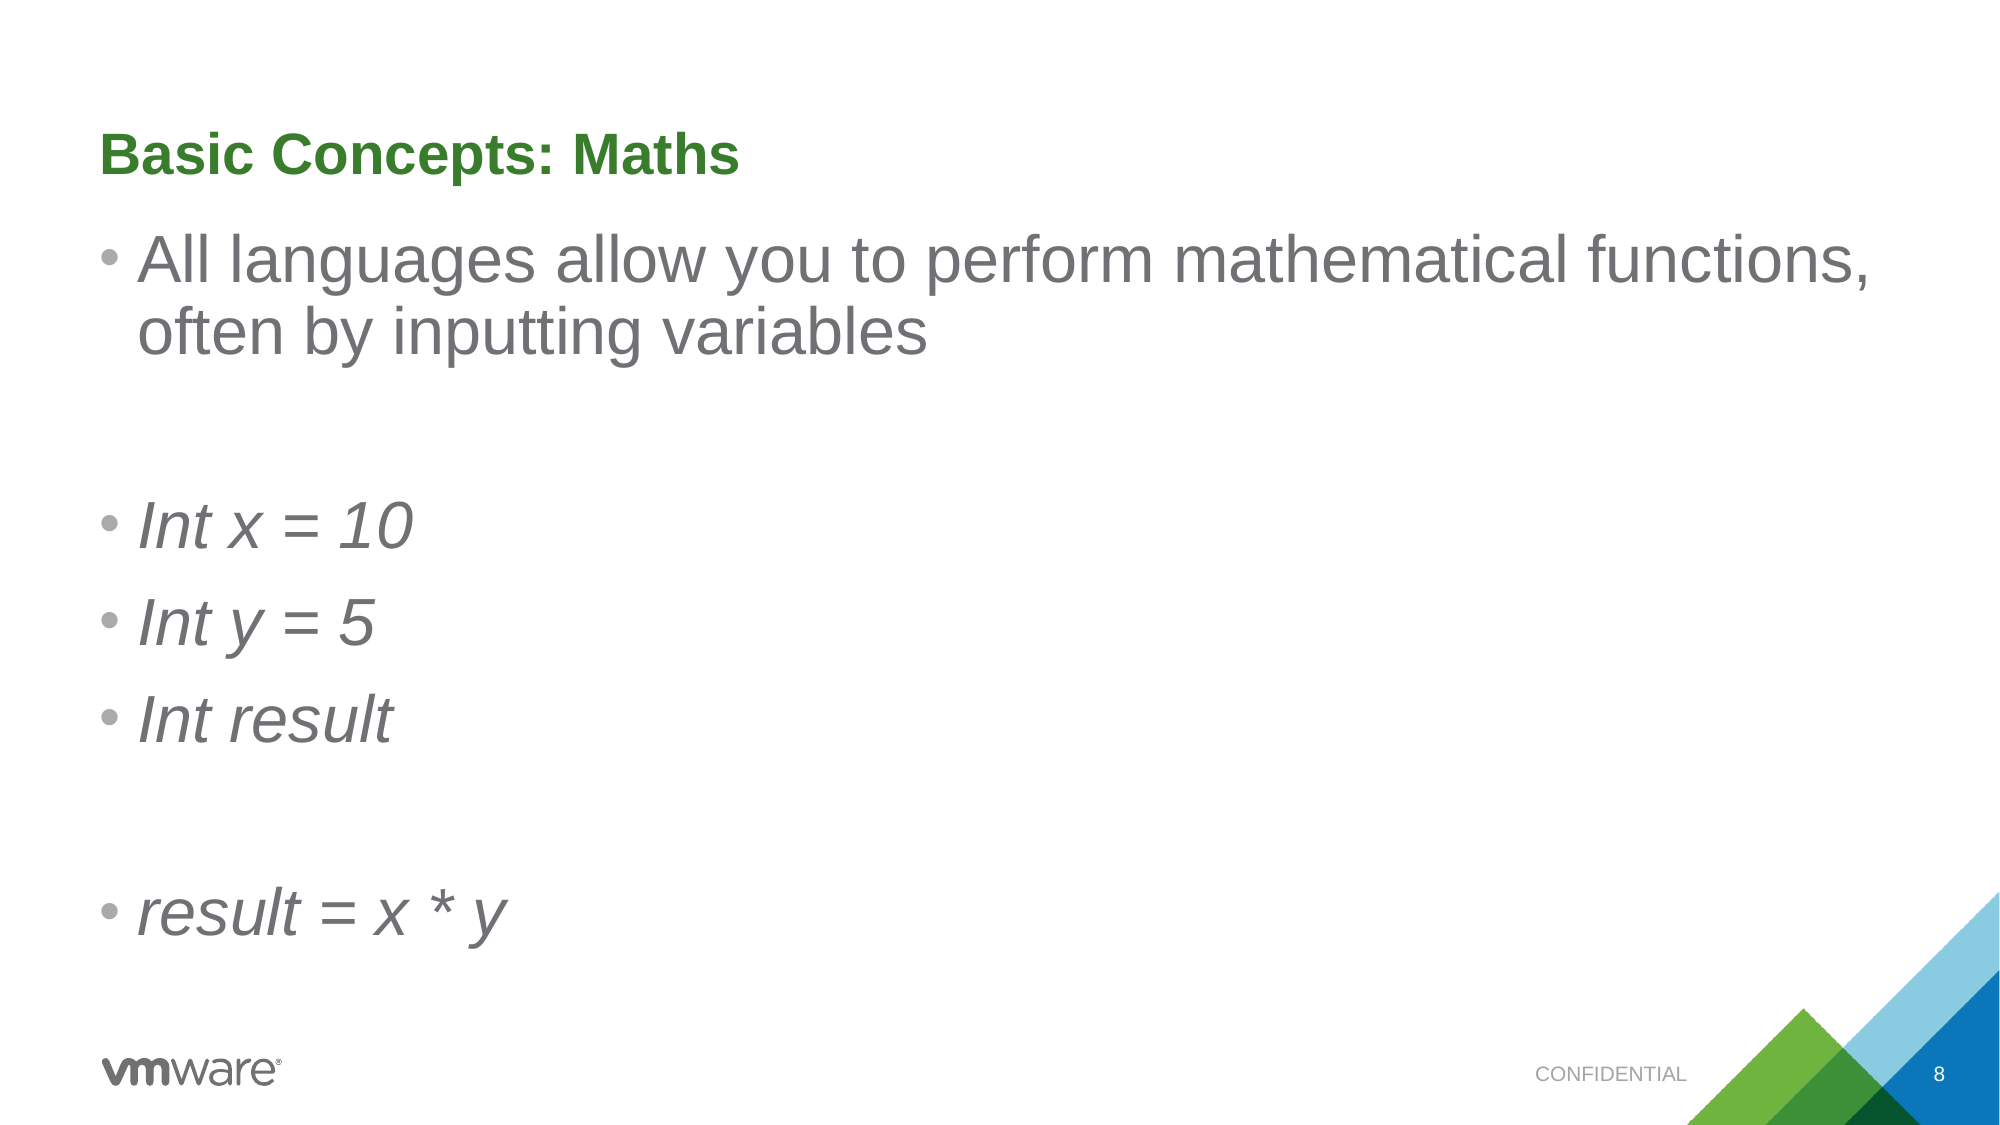

# Basic Concepts: Maths
All languages allow you to perform mathematical functions, often by inputting variables

Int x = 10
Int y = 5
Int result

result = x * y

CONFIDENTIAL
8